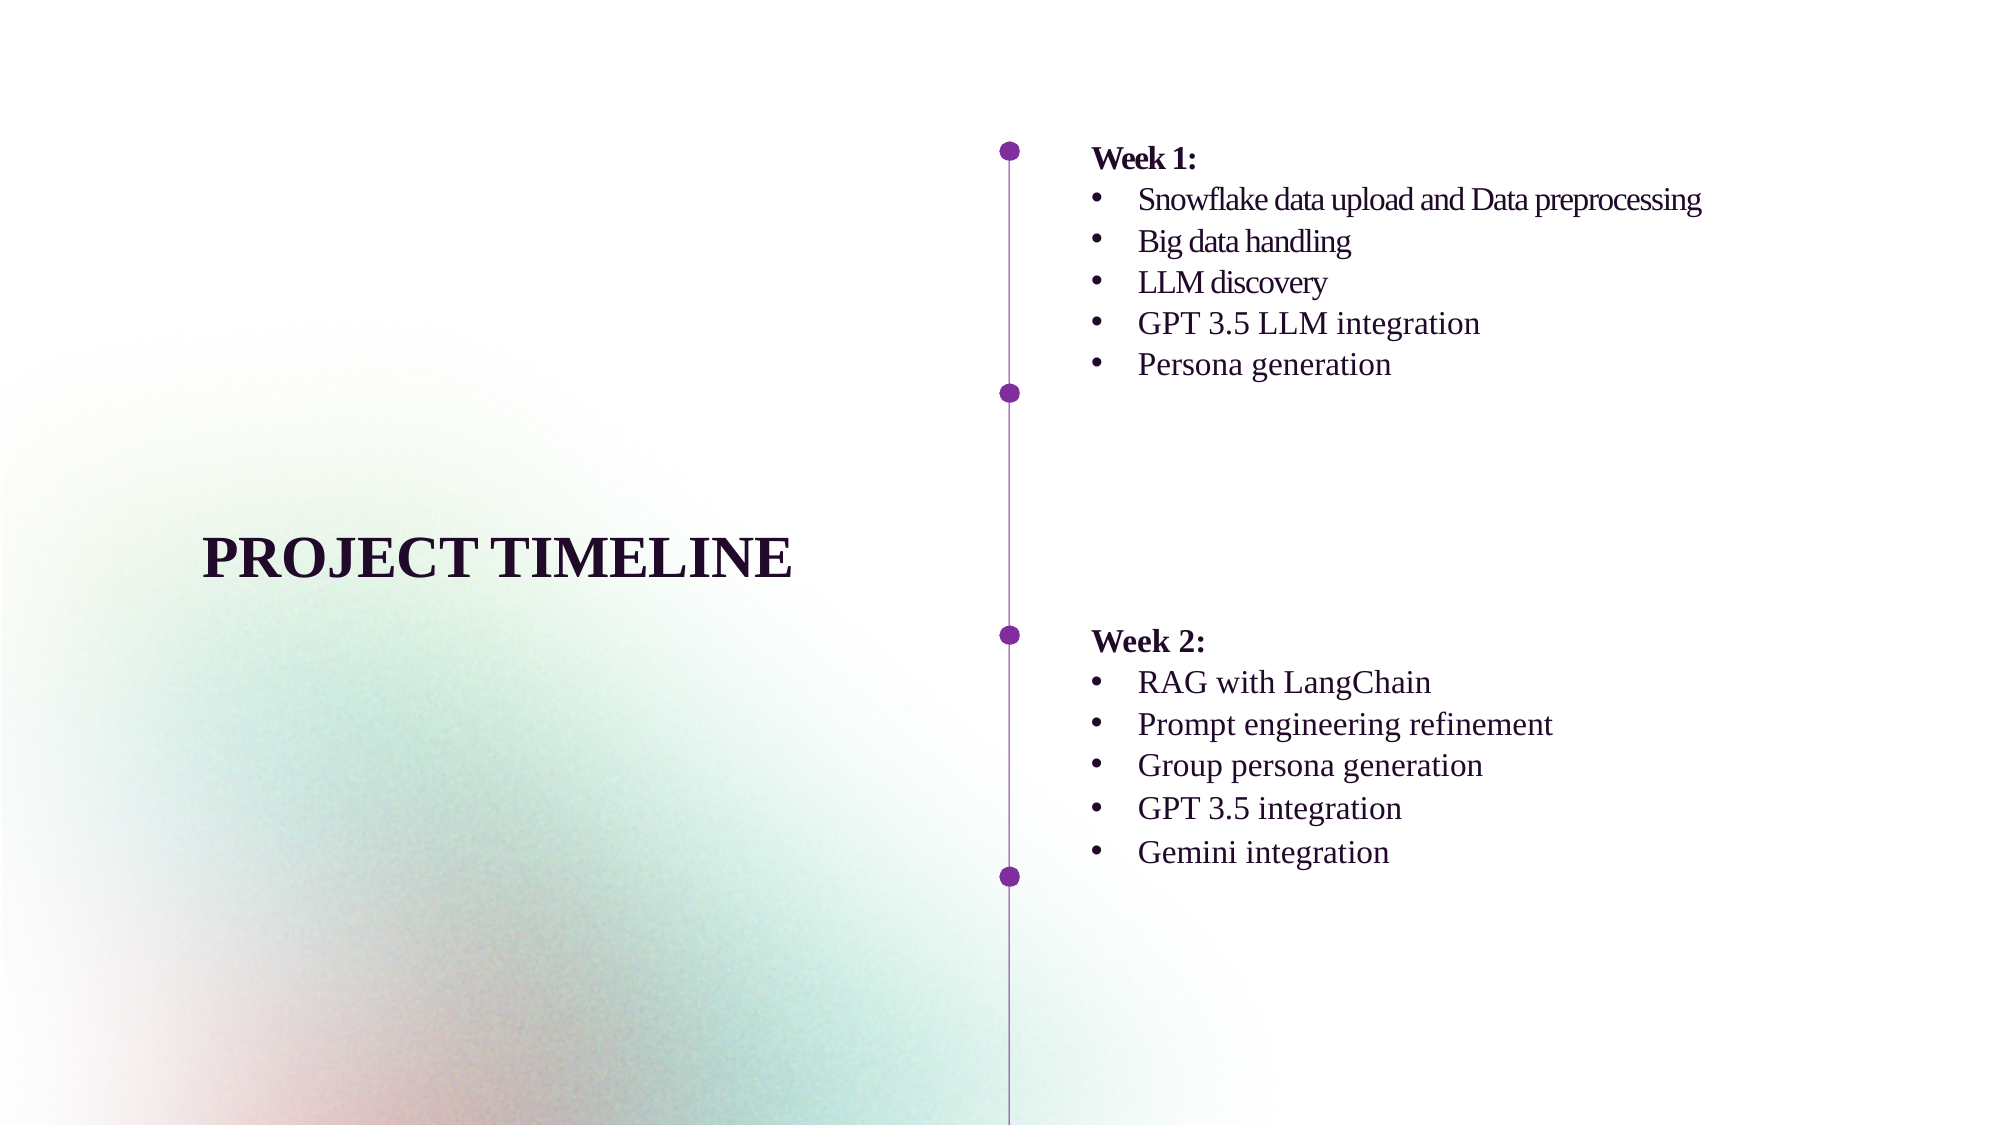

Week 1:
Snowflake data upload and Data preprocessing
Big data handling
LLM discovery
GPT 3.5 LLM integration
Persona generation

PROJECT TIMELINE
Week 2:
RAG with LangChain
Prompt engineering refinement
Group persona generation
GPT 3.5 integration
Gemini integration